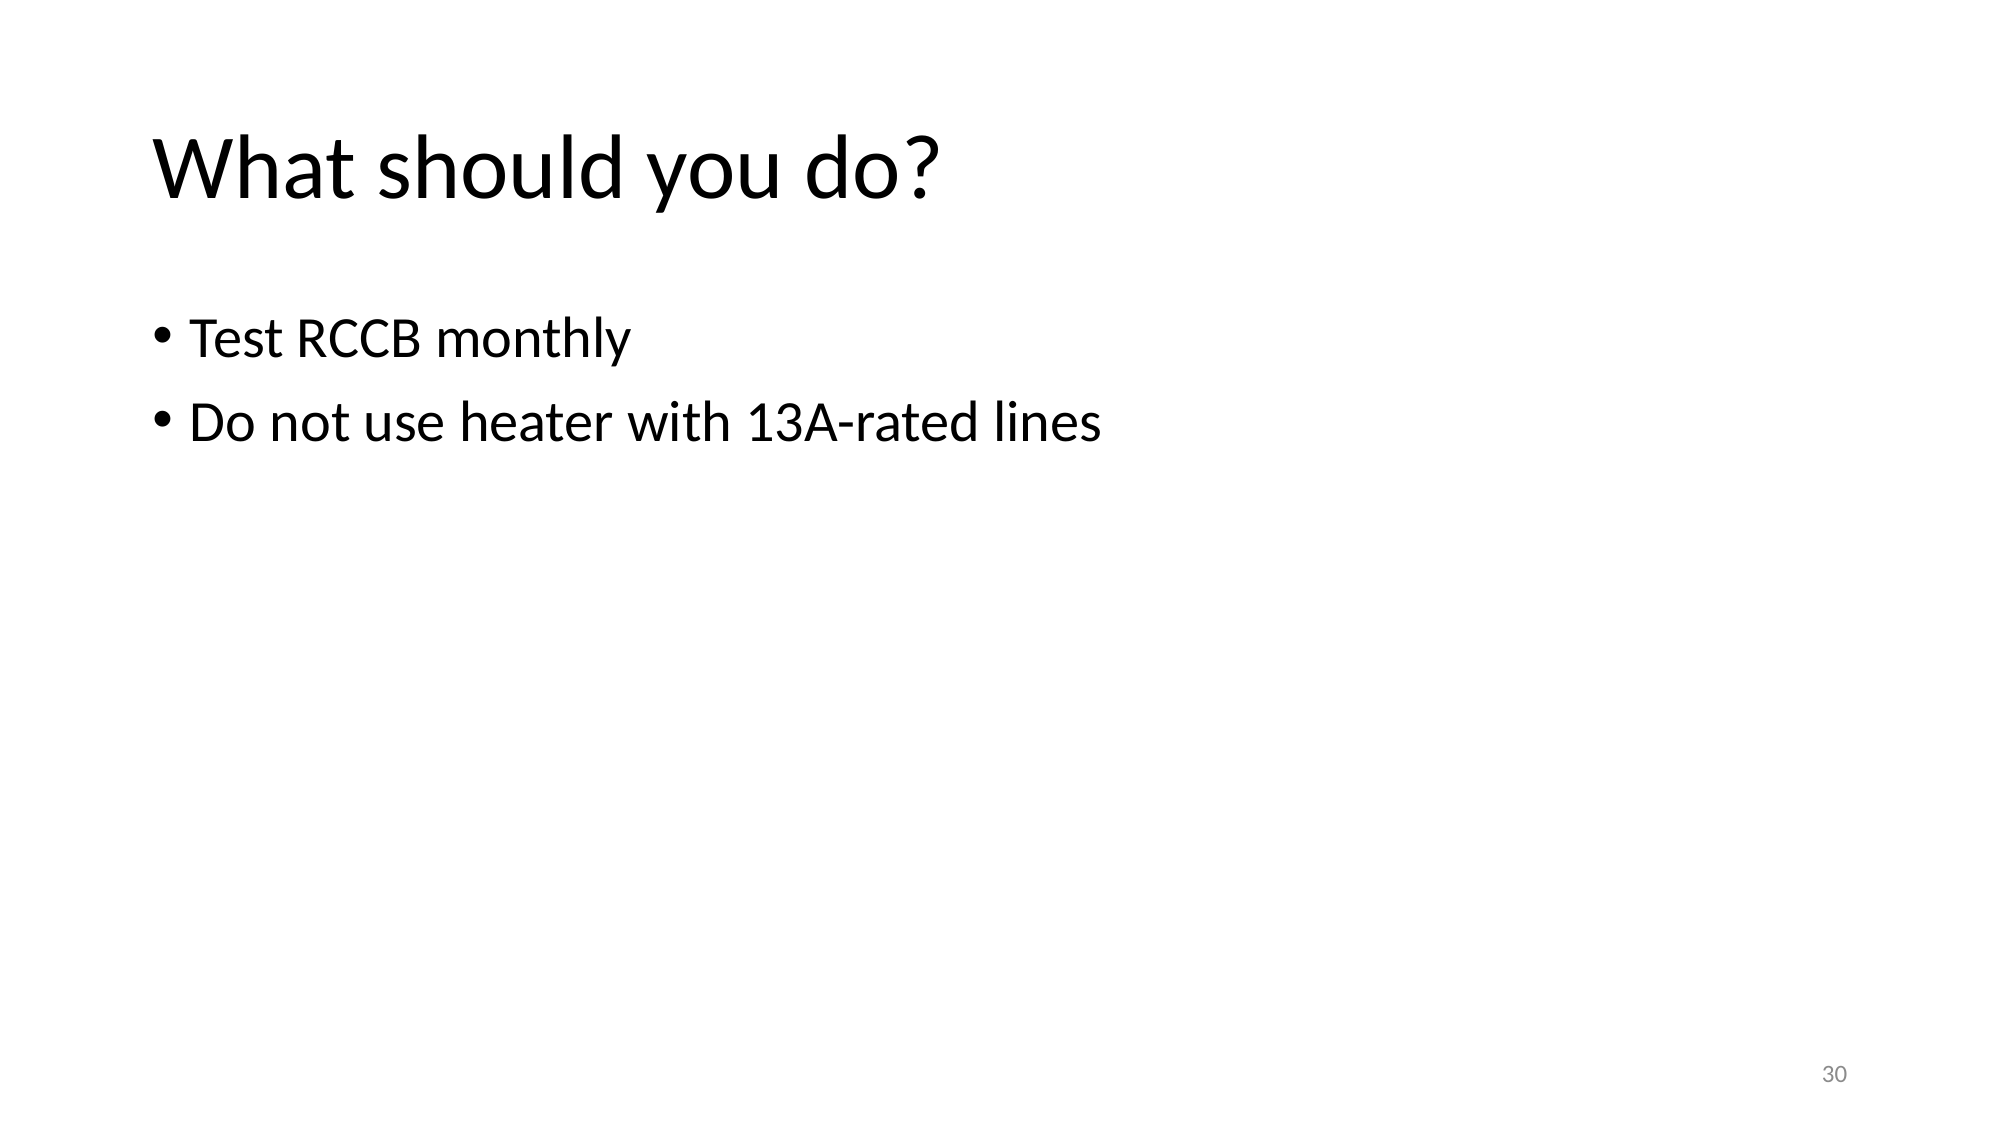

# What should you do?
Test RCCB monthly
Do not use heater with 13A-rated lines

30